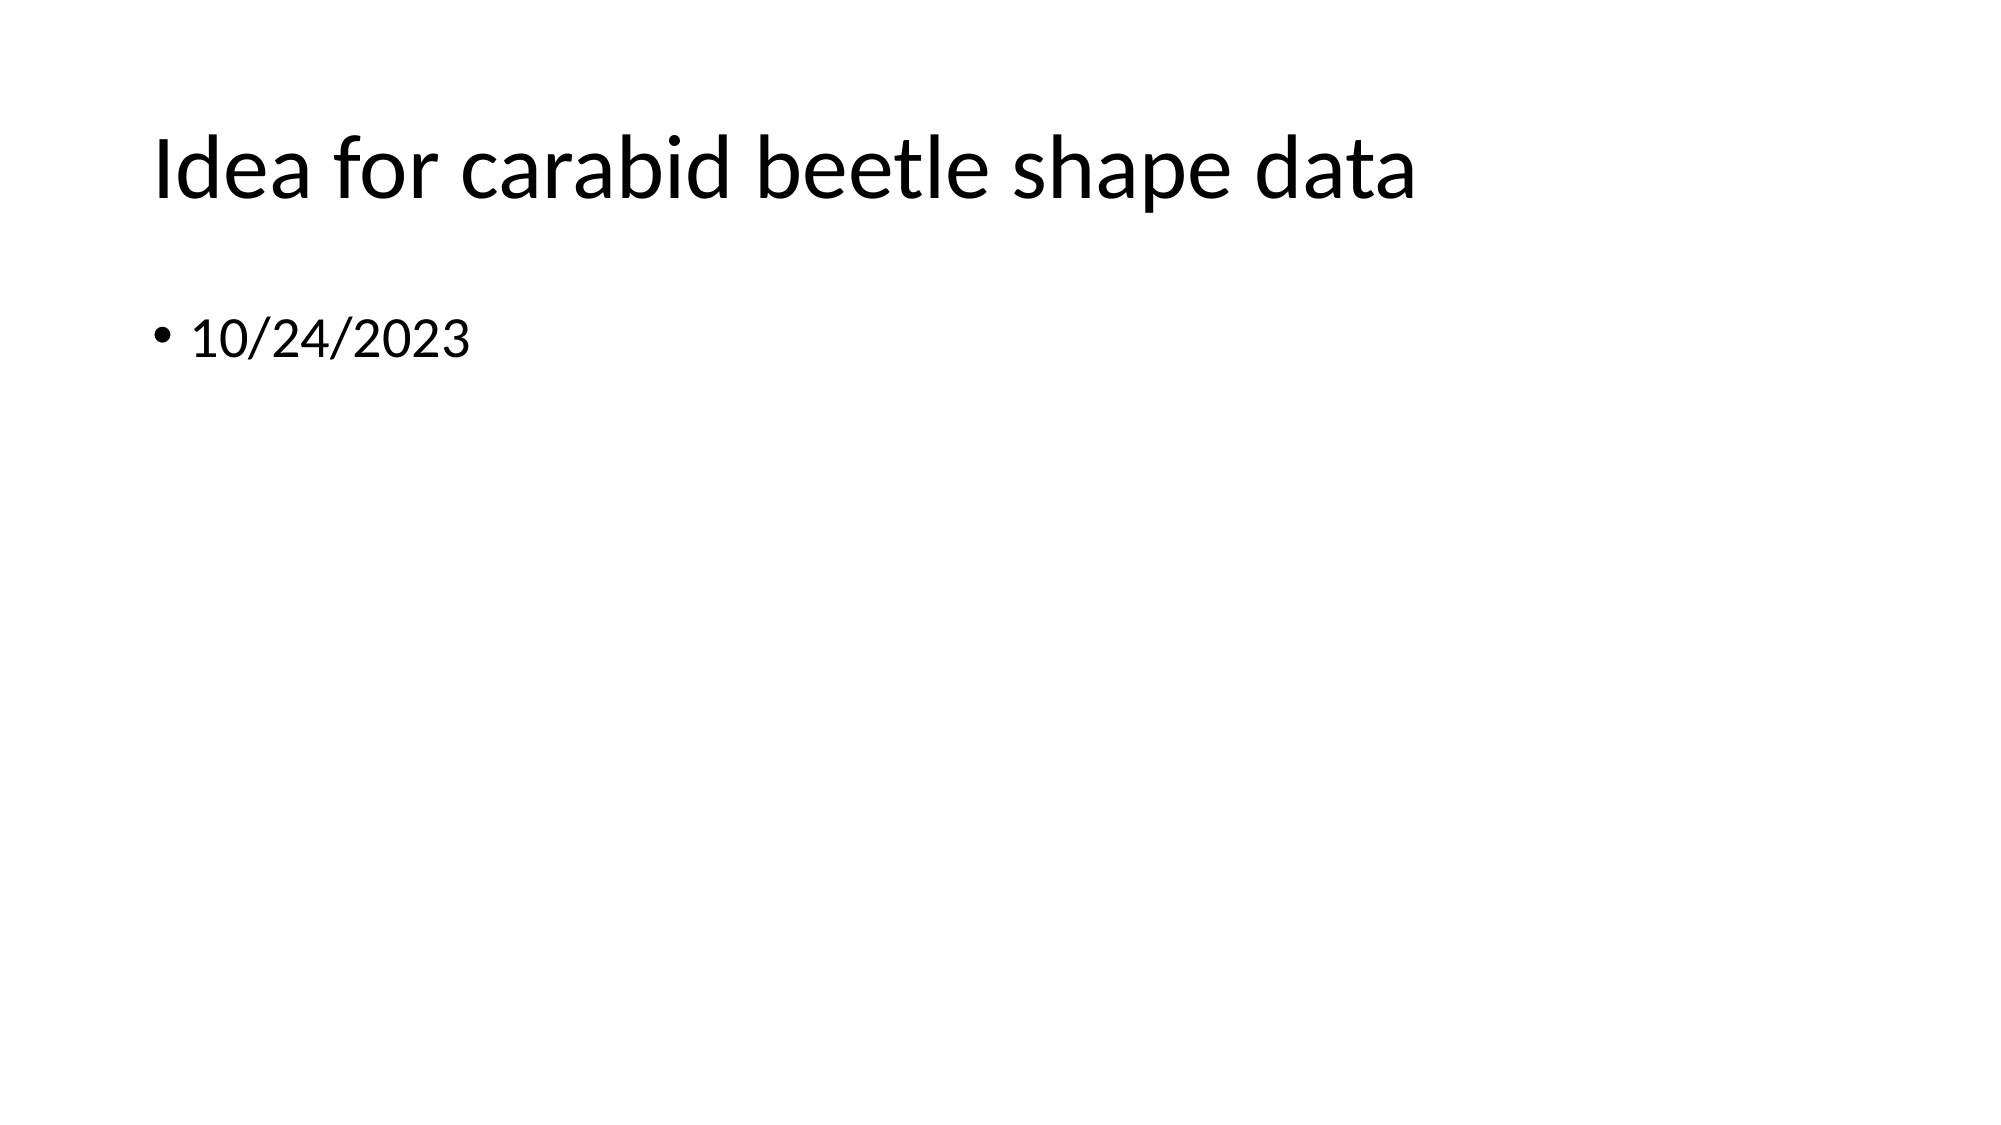

# Idea for carabid beetle shape data
10/24/2023